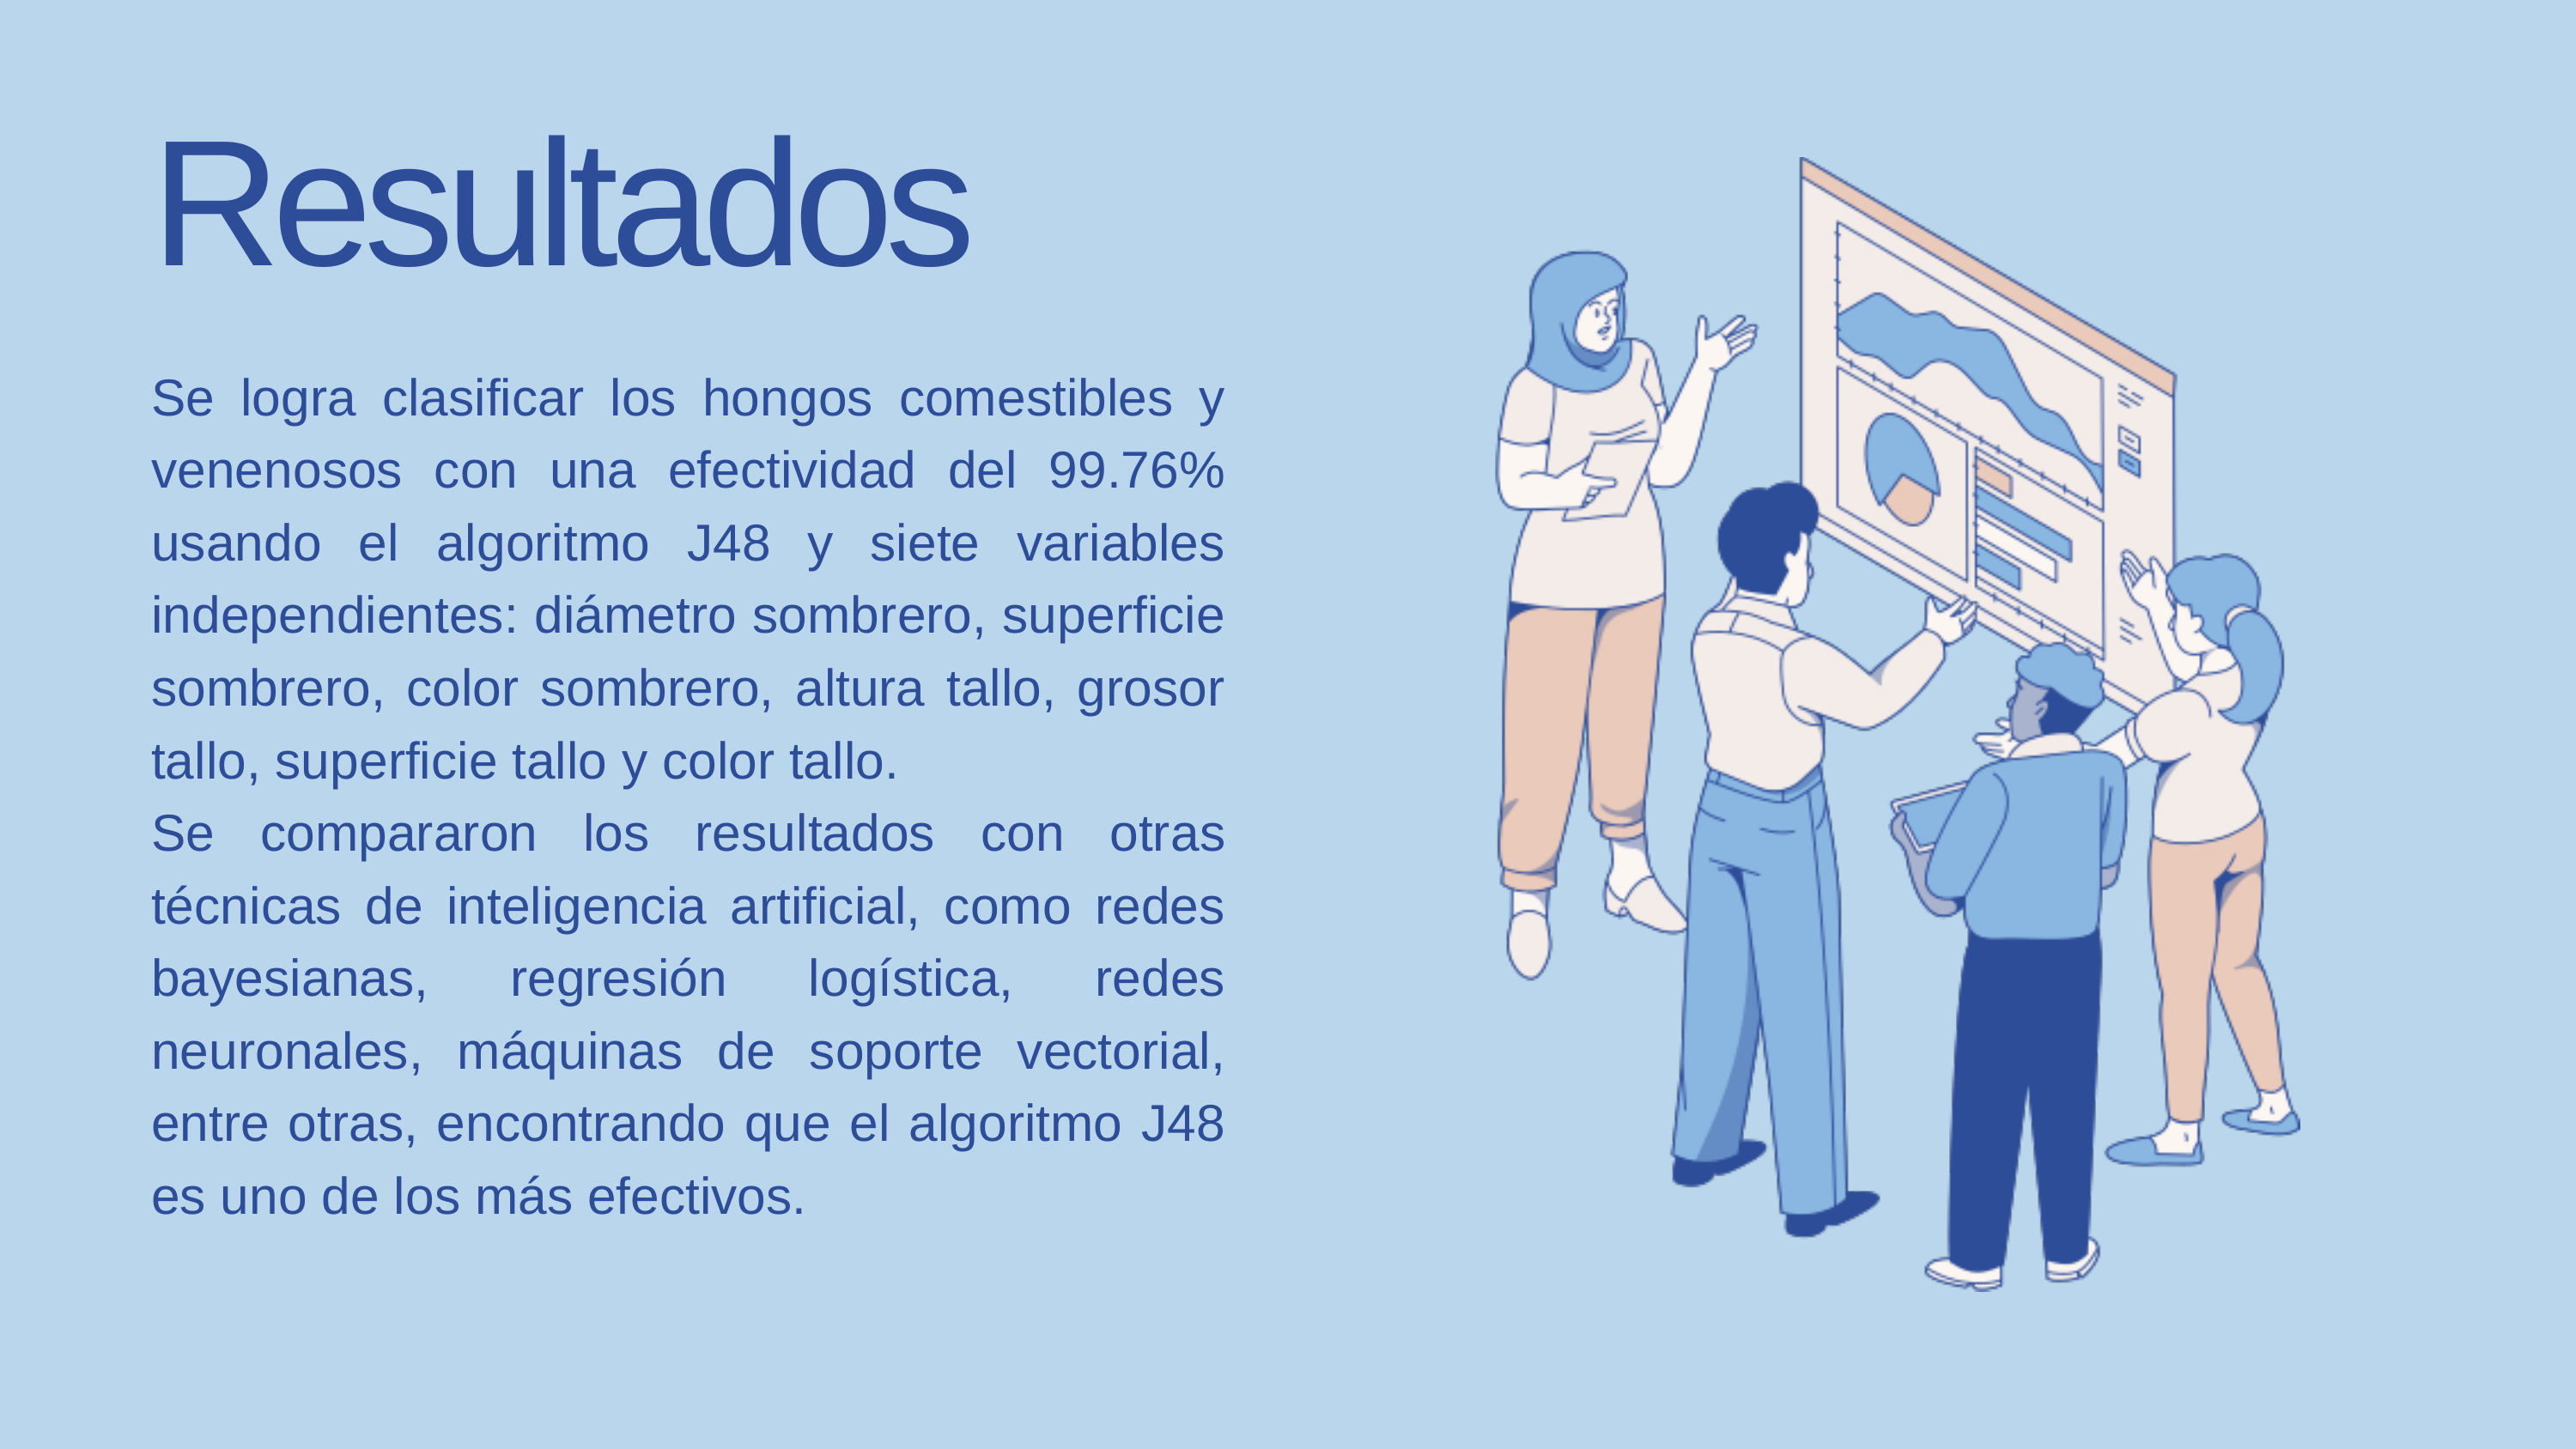

Resultados

Se logra clasificar los hongos comestibles y venenosos con una efectividad del 99.76% usando el algoritmo J48 y siete variables independientes: diámetro sombrero, superficie sombrero, color sombrero, altura tallo, grosor tallo, superficie tallo y color tallo.
Se compararon los resultados con otras técnicas de inteligencia artificial, como redes bayesianas, regresión logística, redes neuronales, máquinas de soporte vectorial, entre otras, encontrando que el algoritmo J48 es uno de los más efectivos.